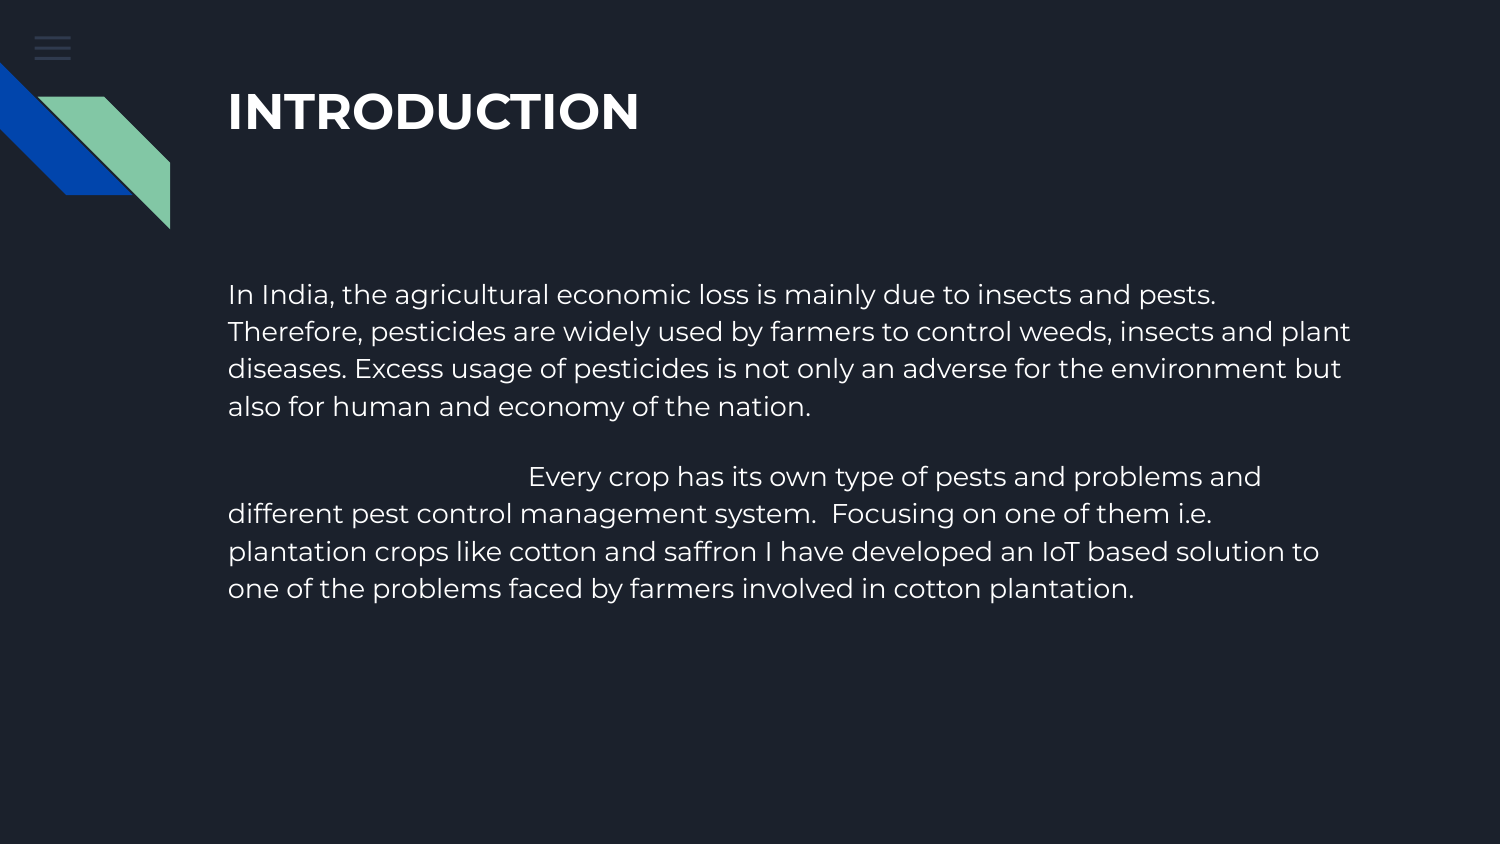

# INTRODUCTION
In India, the agricultural economic loss is mainly due to insects and pests. Therefore, pesticides are widely used by farmers to control weeds, insects and plant diseases. Excess usage of pesticides is not only an adverse for the environment but also for human and economy of the nation.
		Every crop has its own type of pests and problems and different pest control management system.  Focusing on one of them i.e. plantation crops like cotton and saffron I have developed an IoT based solution to one of the problems faced by farmers involved in cotton plantation.